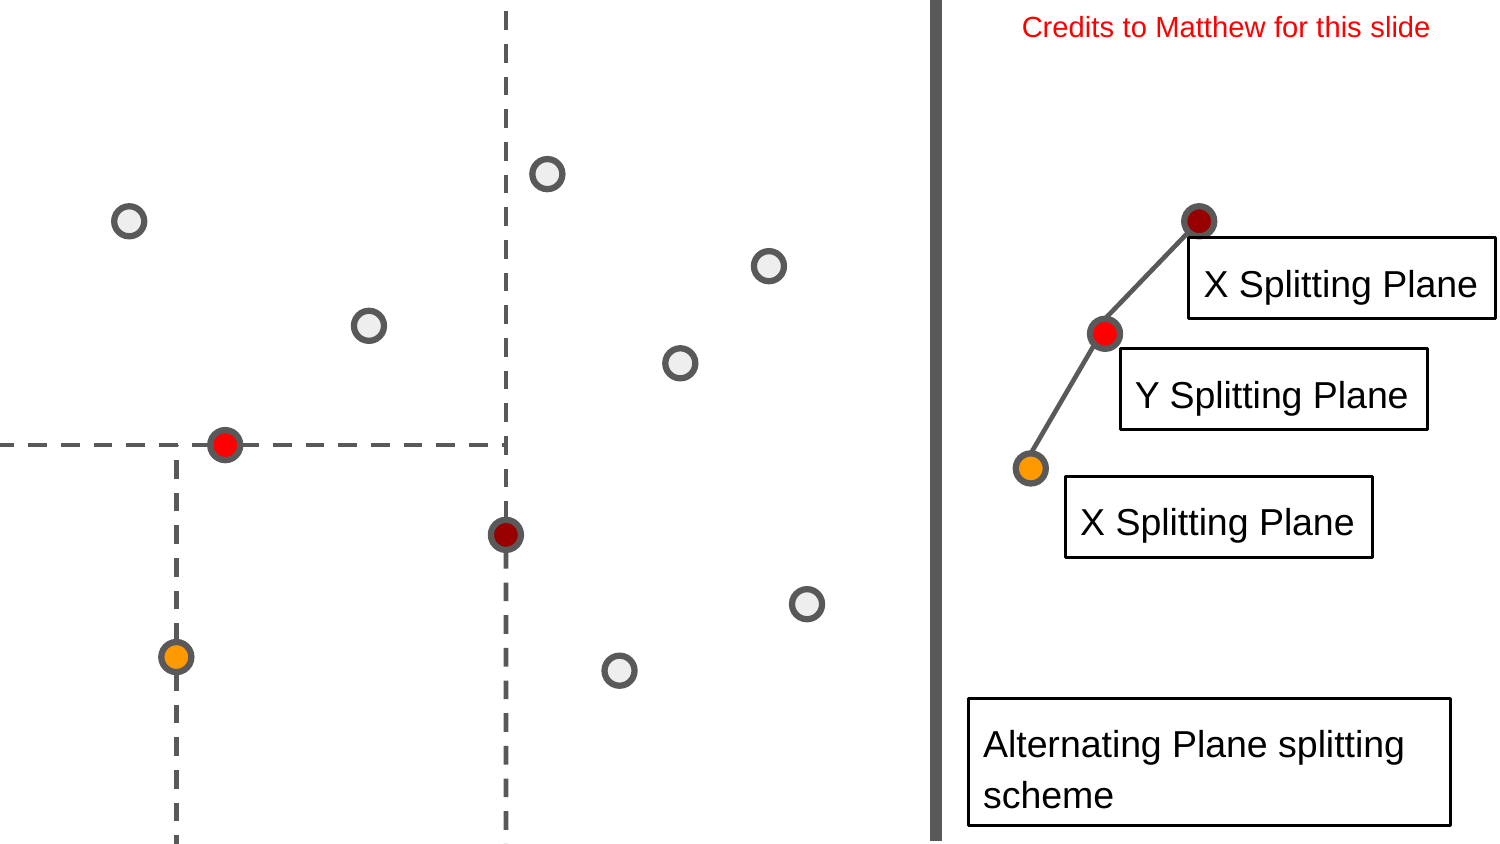

Credits to Matthew for this slide

X Splitting Plane

Y Splitting Plane

X Splitting Plane

Alternating Plane splitting scheme